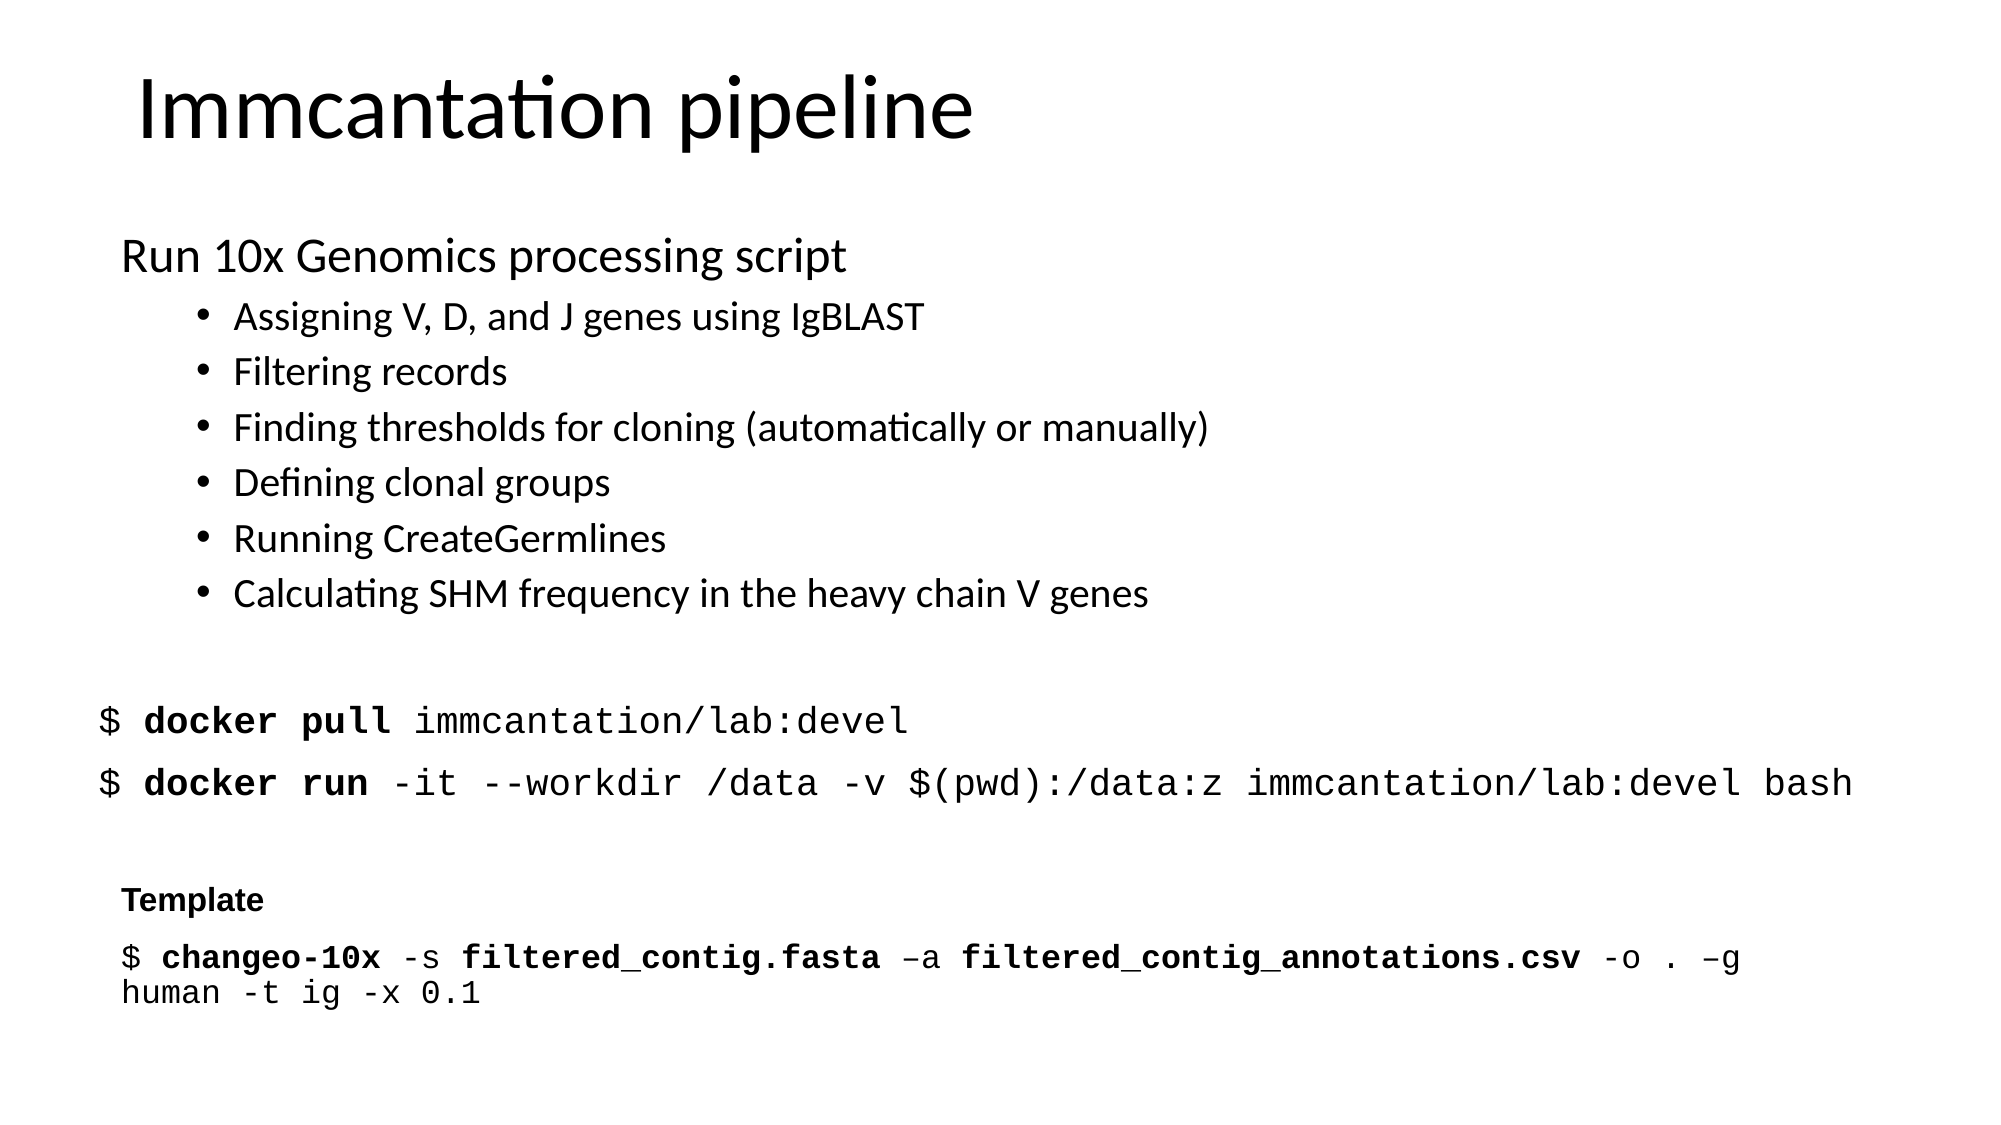

# Immcantation pipeline
Run 10x Genomics processing script
Assigning V, D, and J genes using IgBLAST
Filtering records
Finding thresholds for cloning (automatically or manually)
Defining clonal groups
Running CreateGermlines
Calculating SHM frequency in the heavy chain V genes

$ docker pull immcantation/lab:devel
$ docker run -it --workdir /data -v $(pwd):/data:z immcantation/lab:devel bash
Template
$ changeo-10x -s filtered_contig.fasta –a filtered_contig_annotations.csv -o . –g human -t ig -x 0.1